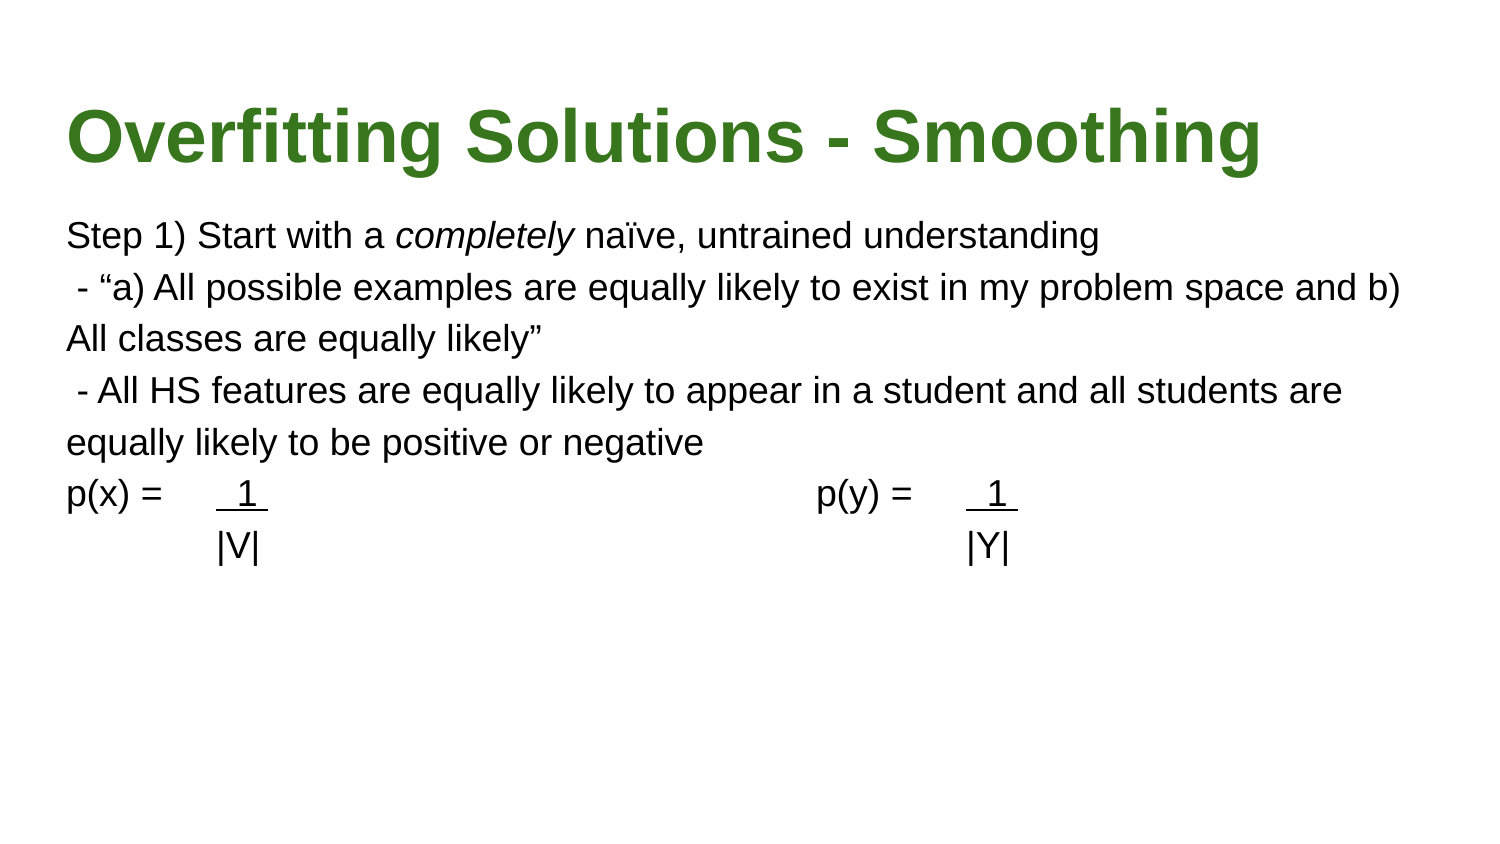

# Overfitting Solutions - Smoothing
Step 1) Start with a completely naïve, untrained understanding
 - “a) All possible examples are equally likely to exist in my problem space and b) All classes are equally likely”
 - All HS features are equally likely to appear in a student and all students are equally likely to be positive or negative
p(x) = 	  1 				p(y) = 	  1
	|V|					|Y|